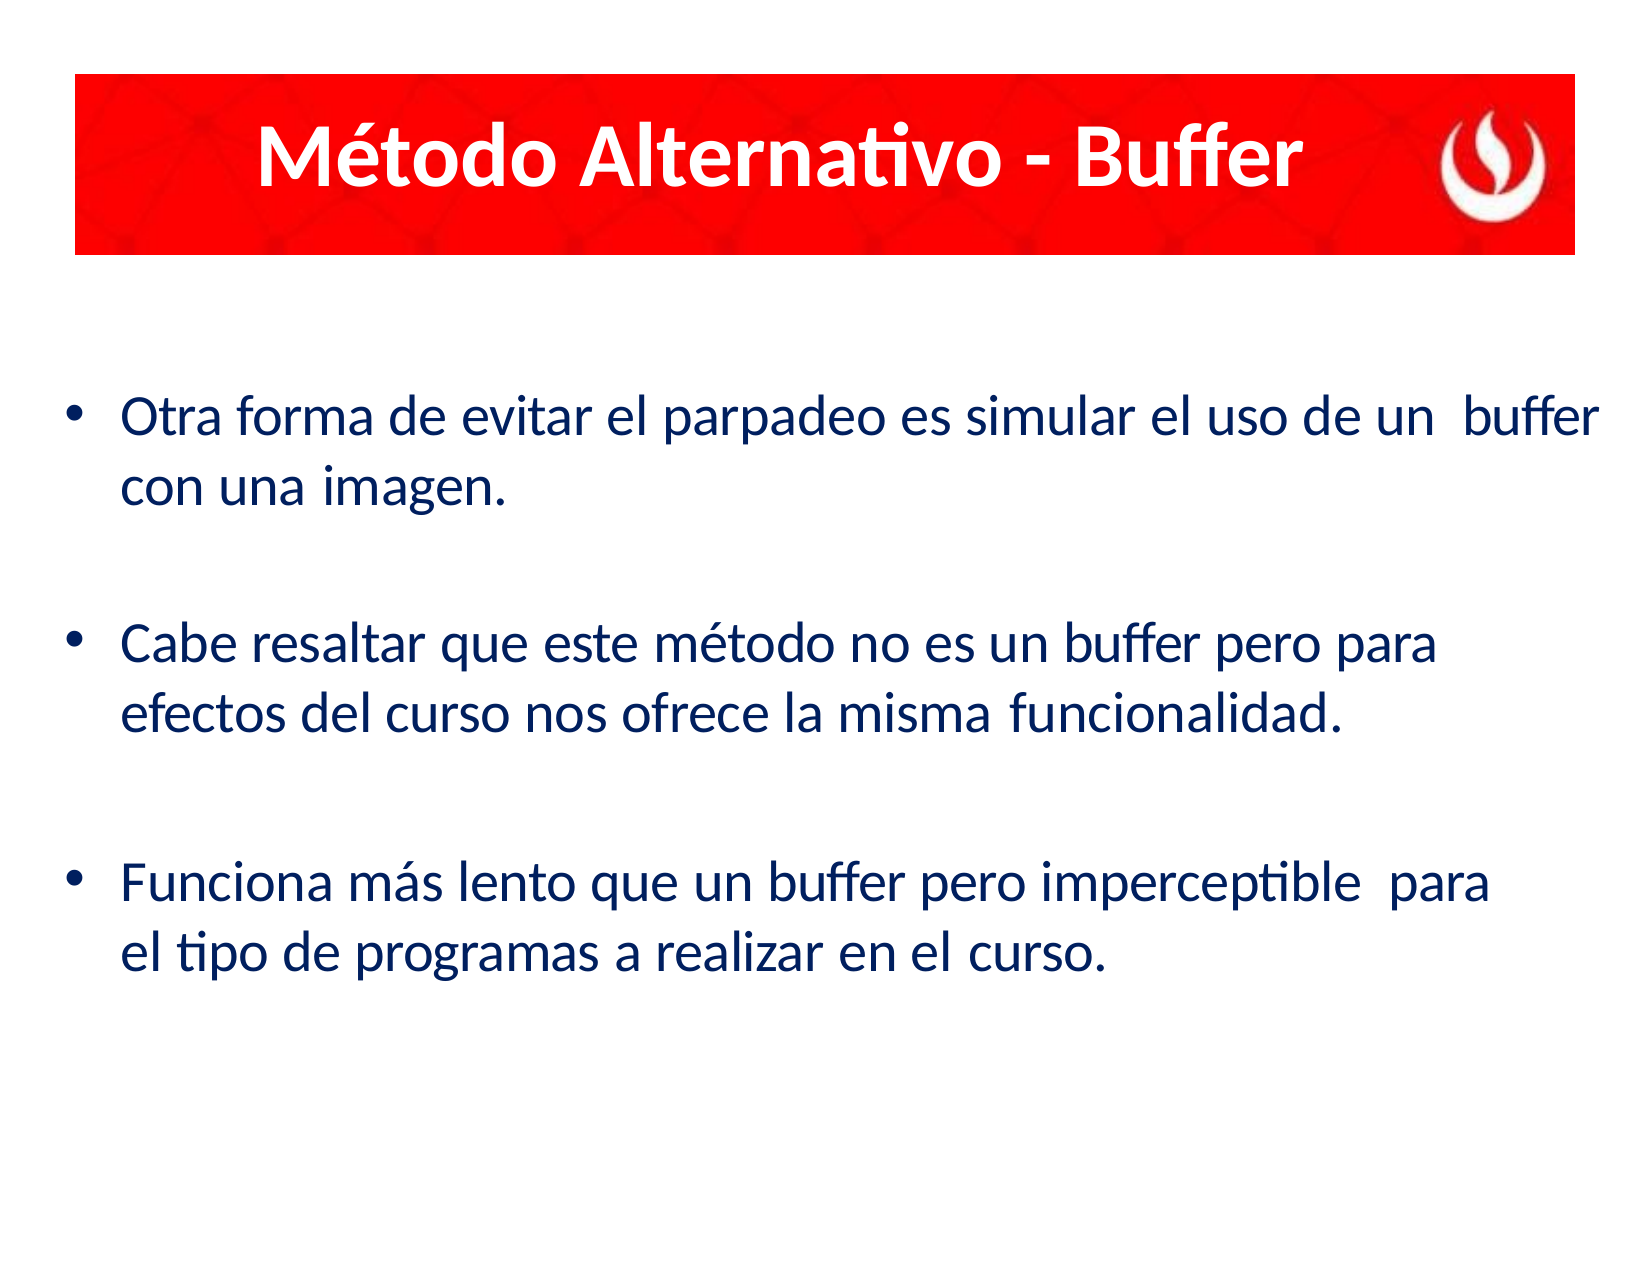

# Método Alternativo - Buffer
Otra forma de evitar el parpadeo es simular el uso de un  buffer con una imagen.

Cabe resaltar que este método no es un buffer pero para  efectos del curso nos ofrece la misma funcionalidad.

Funciona más lento que un buffer pero imperceptible  para el tipo de programas a realizar en el curso.